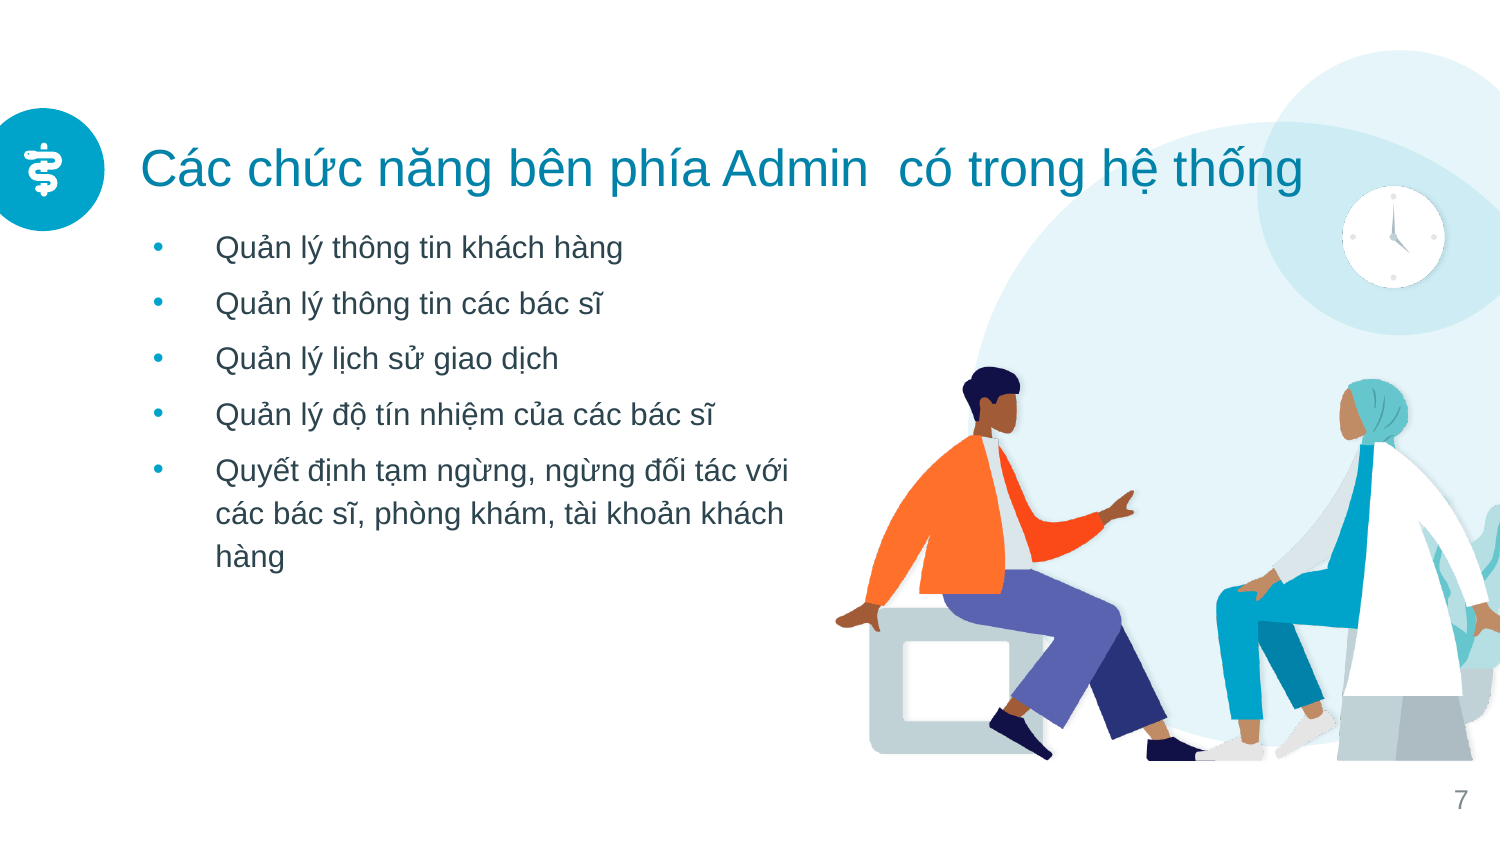

# Các chức năng bên phía Admin  có trong hệ thống
Quản lý thông tin khách hàng
Quản lý thông tin các bác sĩ
Quản lý lịch sử giao dịch
Quản lý độ tín nhiệm của các bác sĩ
Quyết định tạm ngừng, ngừng đối tác với các bác sĩ, phòng khám, tài khoản khách hàng
7